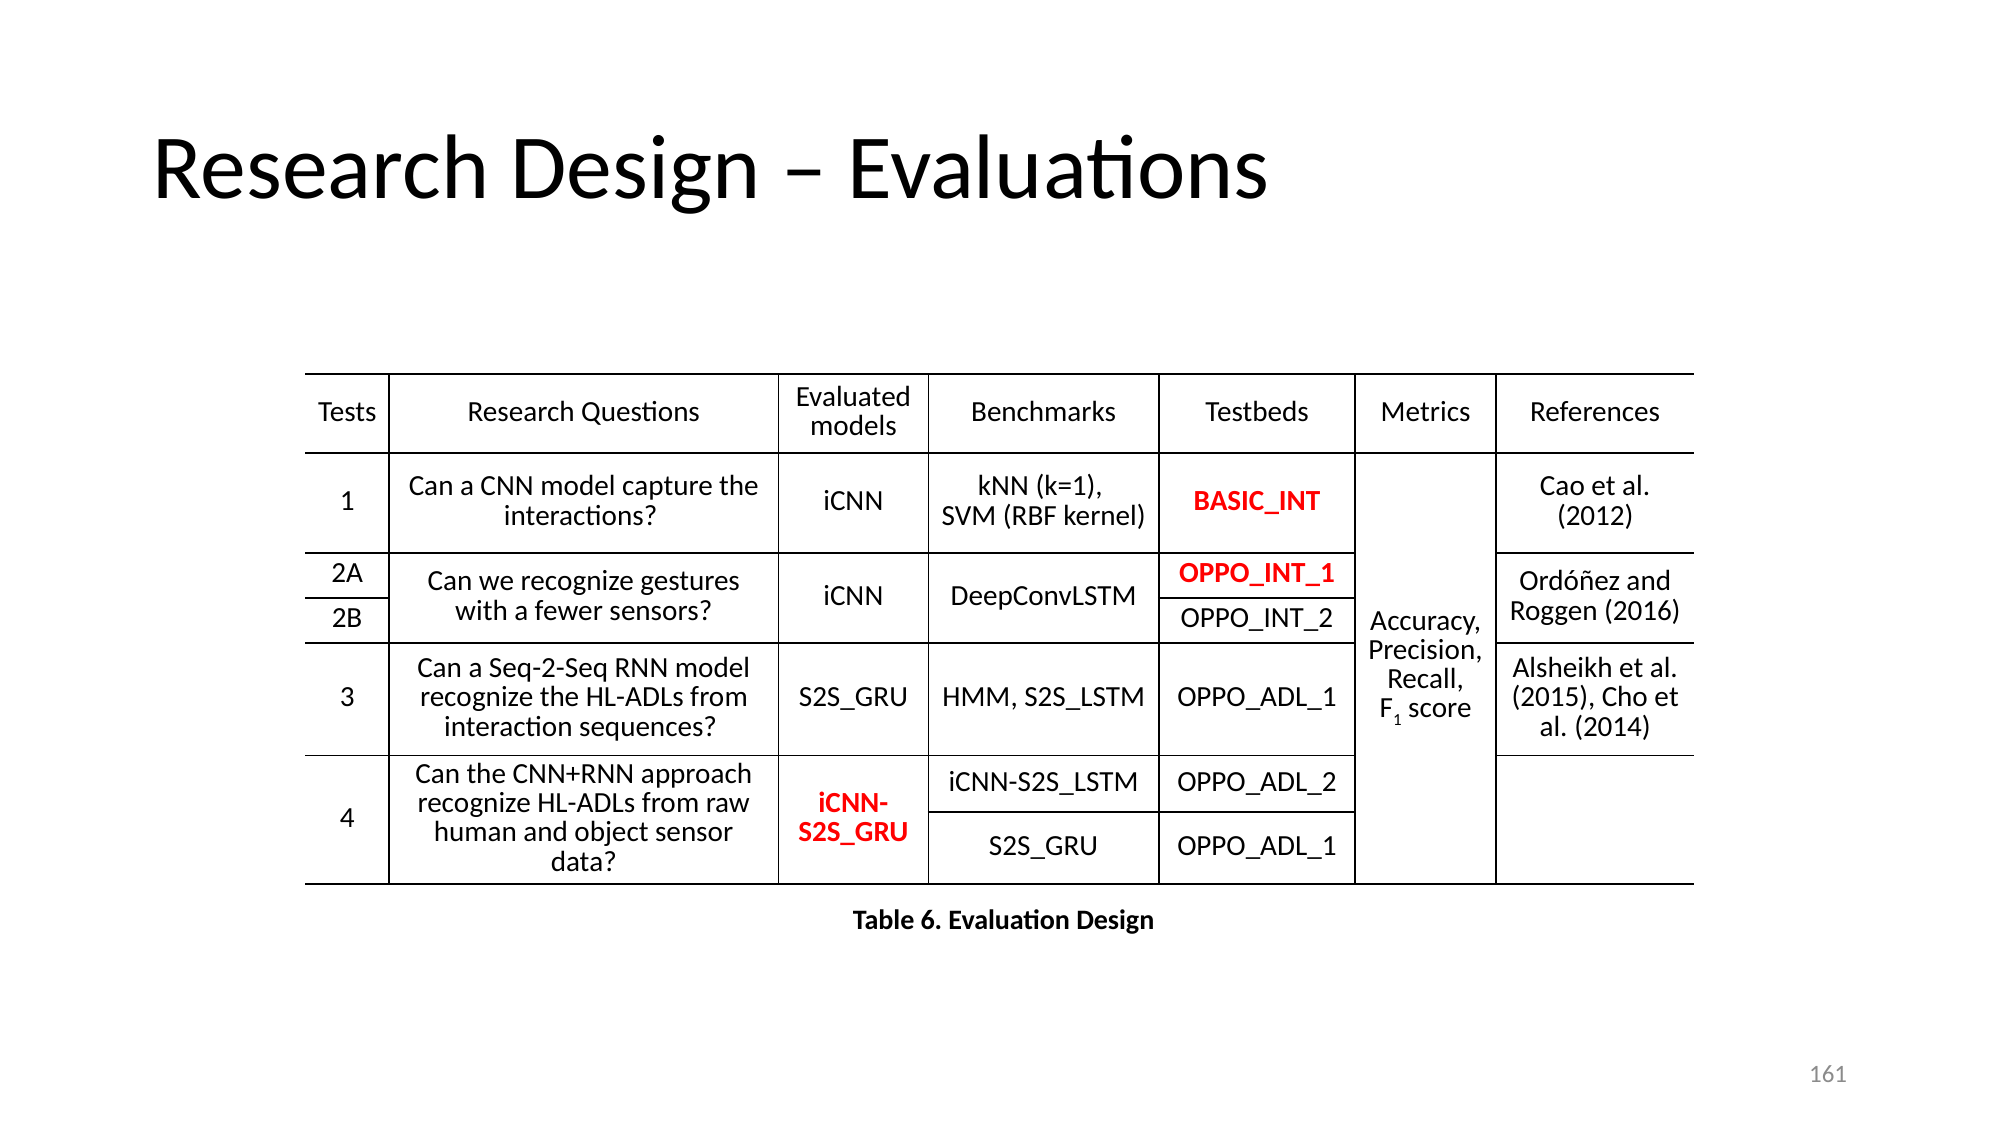

# Research Design – Evaluations
| Tests | Research Questions | Evaluated models | Benchmarks | Testbeds | Metrics | References |
| --- | --- | --- | --- | --- | --- | --- |
| 1 | Can a CNN model capture the interactions? | iCNN | kNN (k=1), SVM (RBF kernel) | BASIC\_INT | Accuracy, Precision, Recall, F1 score | Cao et al. (2012) |
| 2A | Can we recognize gestures with a fewer sensors? | iCNN | DeepConvLSTM | OPPO\_INT\_1 |  | Ordóñez and Roggen (2016) |
| 2B |  |  |  | OPPO\_INT\_2 |  |  |
| 3 | Can a Seq-2-Seq RNN model recognize the HL-ADLs from interaction sequences? | S2S\_GRU | HMM, S2S\_LSTM | OPPO\_ADL\_1 |  | Alsheikh et al. (2015), Cho et al. (2014) |
| 4 | Can the CNN+RNN approach recognize HL-ADLs from raw human and object sensor data? | iCNN-S2S\_GRU | iCNN-S2S\_LSTM | OPPO\_ADL\_2 |  |  |
|  |  |  | S2S\_GRU | OPPO\_ADL\_1 |  |  |
Table 6. Evaluation Design
161